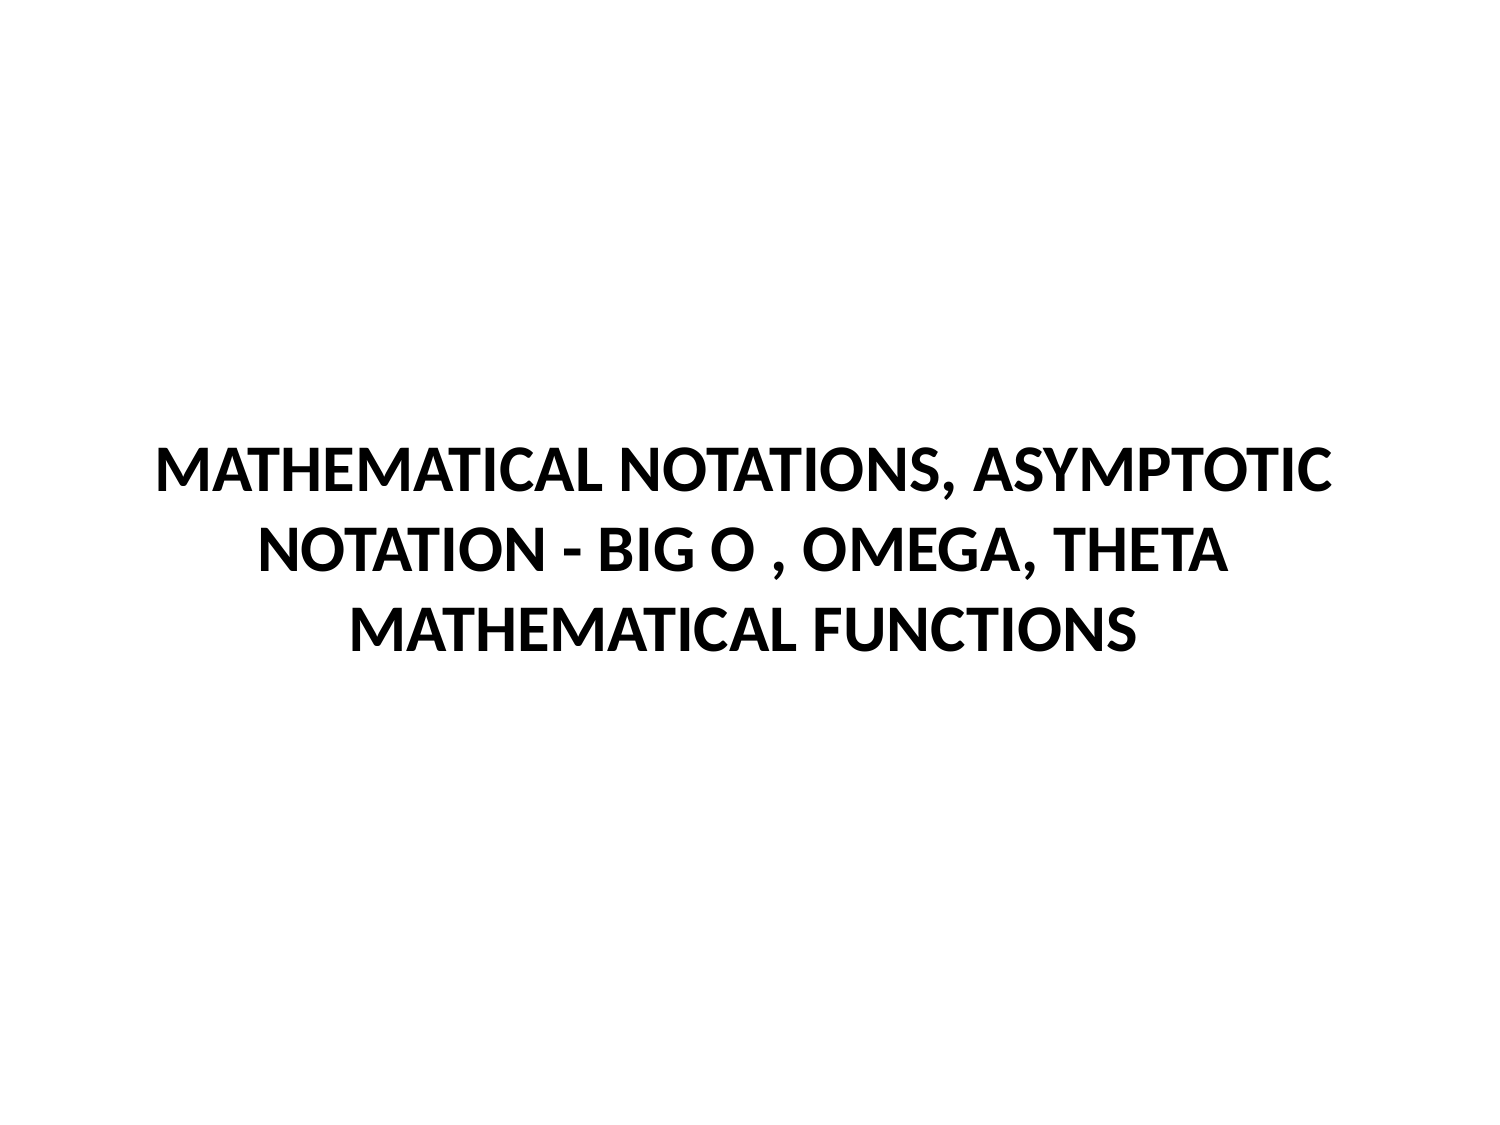

MATHEMATICAL NOTATIONS, ASYMPTOTIC NOTATION - BIG O , OMEGA, THETA
MATHEMATICAL FUNCTIONS